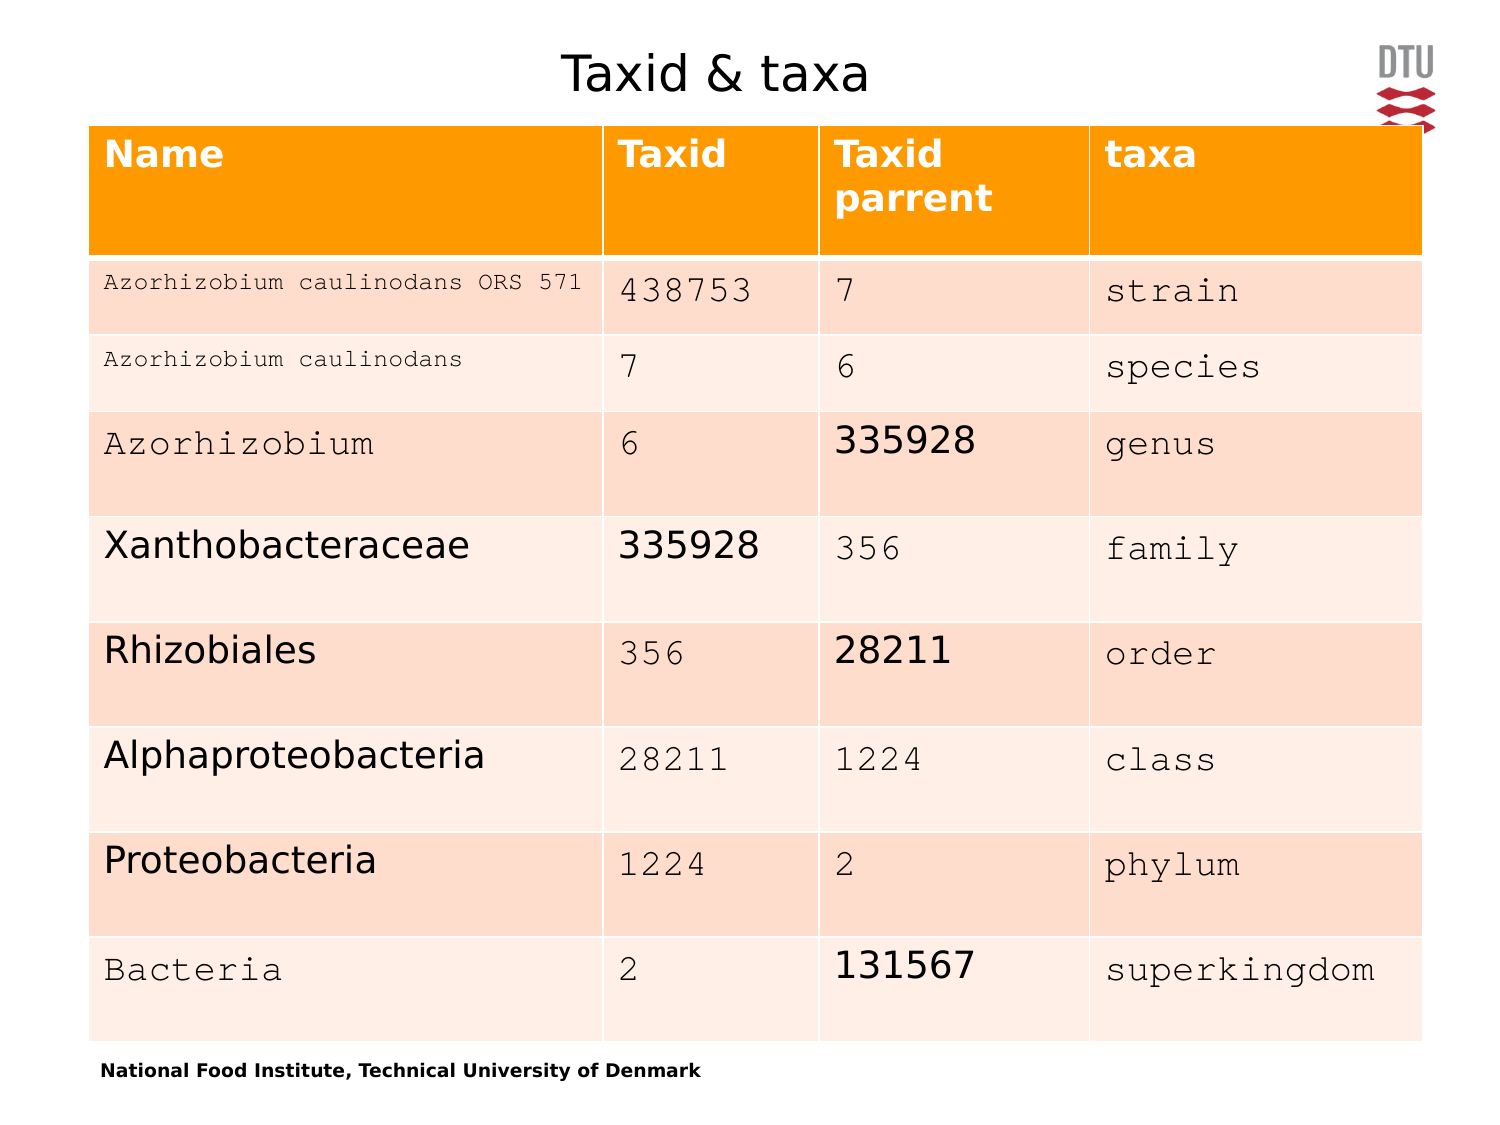

Taxid & taxa
| Name | Taxid | Taxid parrent | taxa |
| --- | --- | --- | --- |
| Azorhizobium caulinodans ORS 571 | 438753 | 7 | strain |
| Azorhizobium caulinodans | 7 | 6 | species |
| Azorhizobium | 6 | 335928 | genus |
| Xanthobacteraceae | 335928 | 356 | family |
| Rhizobiales | 356 | 28211 | order |
| Alphaproteobacteria | 28211 | 1224 | class |
| Proteobacteria | 1224 | 2 | phylum |
| Bacteria | 2 | 131567 | superkingdom |